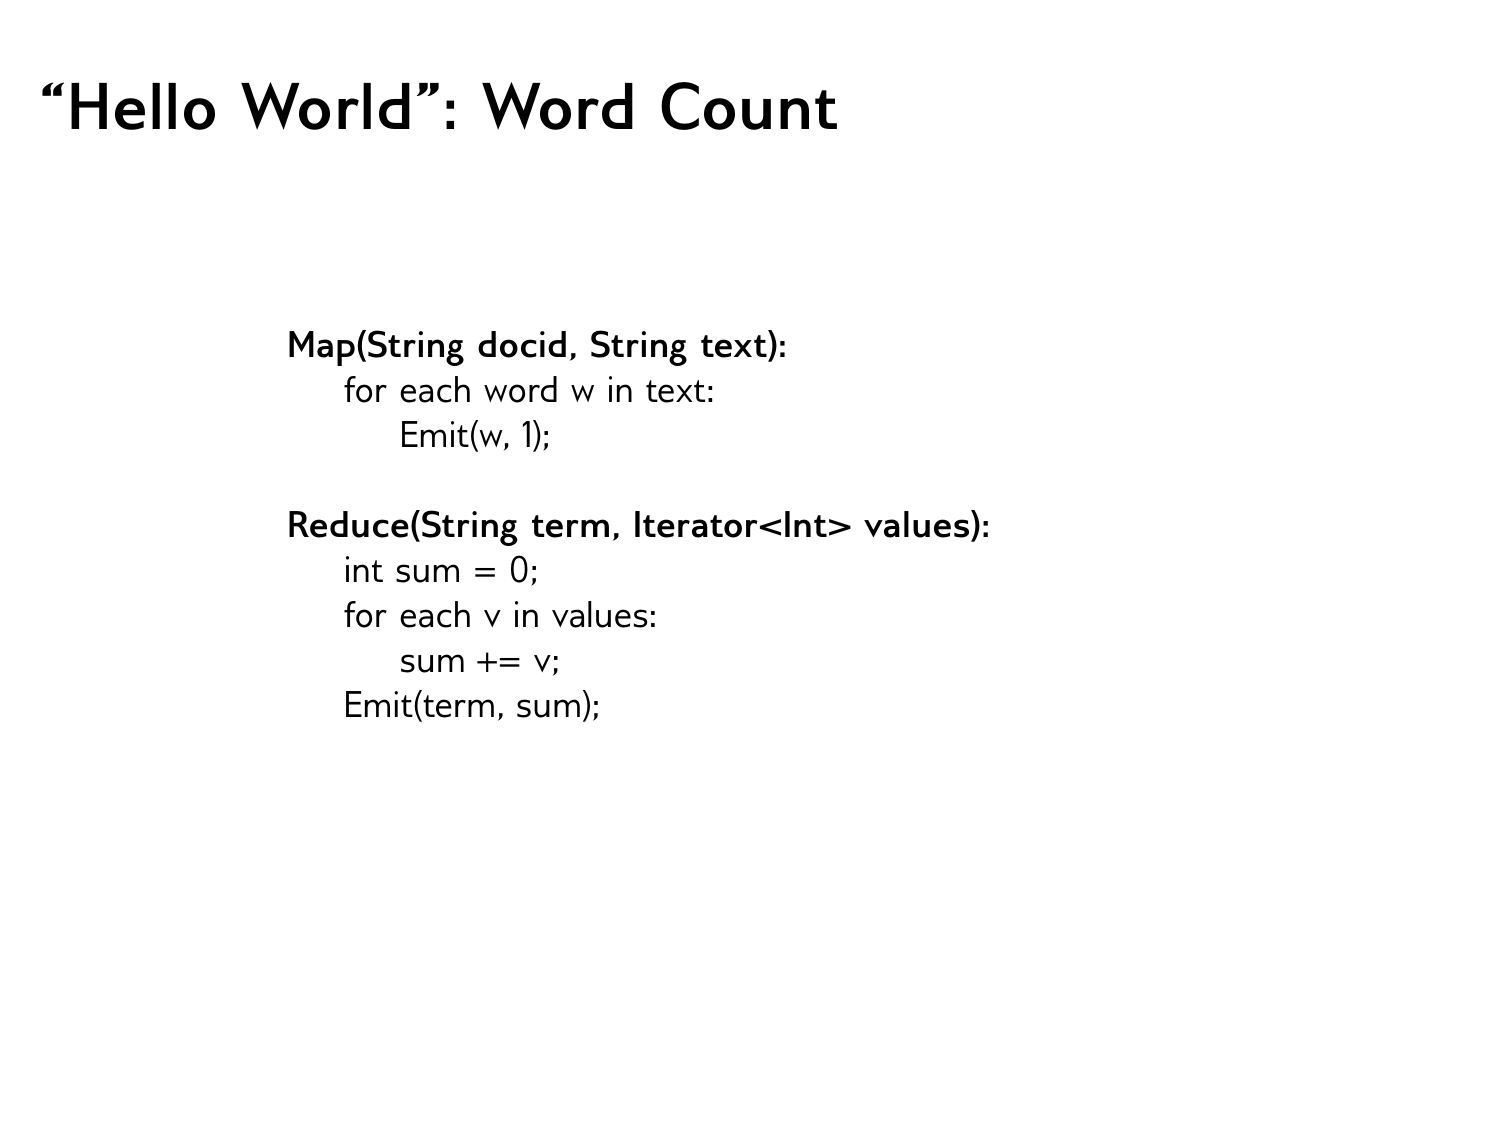

# “Hello World”: Word Count
Map(String docid, String text):
     for each word w in text:
          Emit(w, 1);

Reduce(String term, Iterator<Int> values):
     int sum = 0;
     for each v in values:
          sum += v;
     Emit(term, sum);